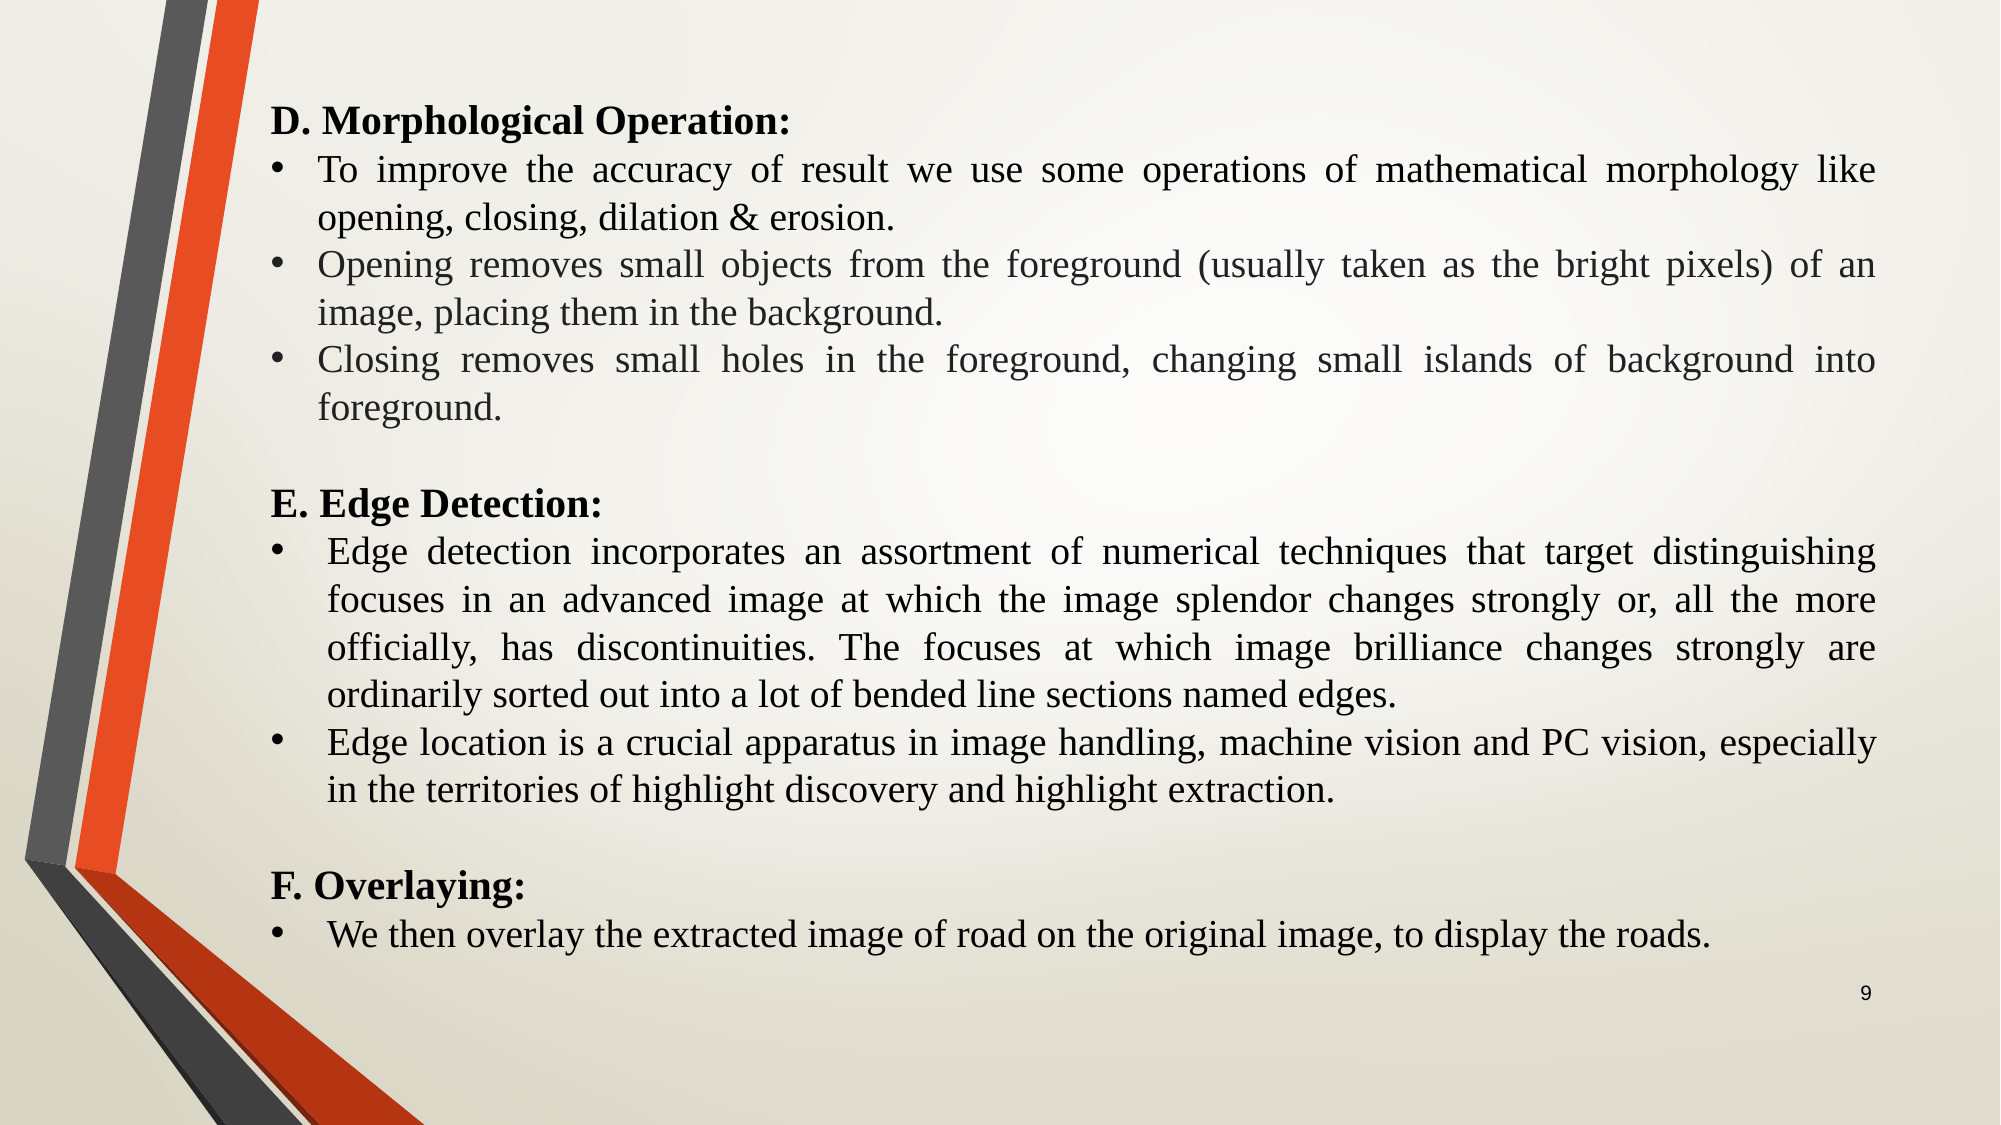

D. Morphological Operation:
To improve the accuracy of result we use some operations of mathematical morphology like opening, closing, dilation & erosion.
Opening removes small objects from the foreground (usually taken as the bright pixels) of an image, placing them in the background.
Closing removes small holes in the foreground, changing small islands of background into foreground.

E. Edge Detection:
Edge detection incorporates an assortment of numerical techniques that target distinguishing focuses in an advanced image at which the image splendor changes strongly or, all the more officially, has discontinuities. The focuses at which image brilliance changes strongly are ordinarily sorted out into a lot of bended line sections named edges.
Edge location is a crucial apparatus in image handling, machine vision and PC vision, especially in the territories of highlight discovery and highlight extraction.

F. Overlaying:
We then overlay the extracted image of road on the original image, to display the roads.

9